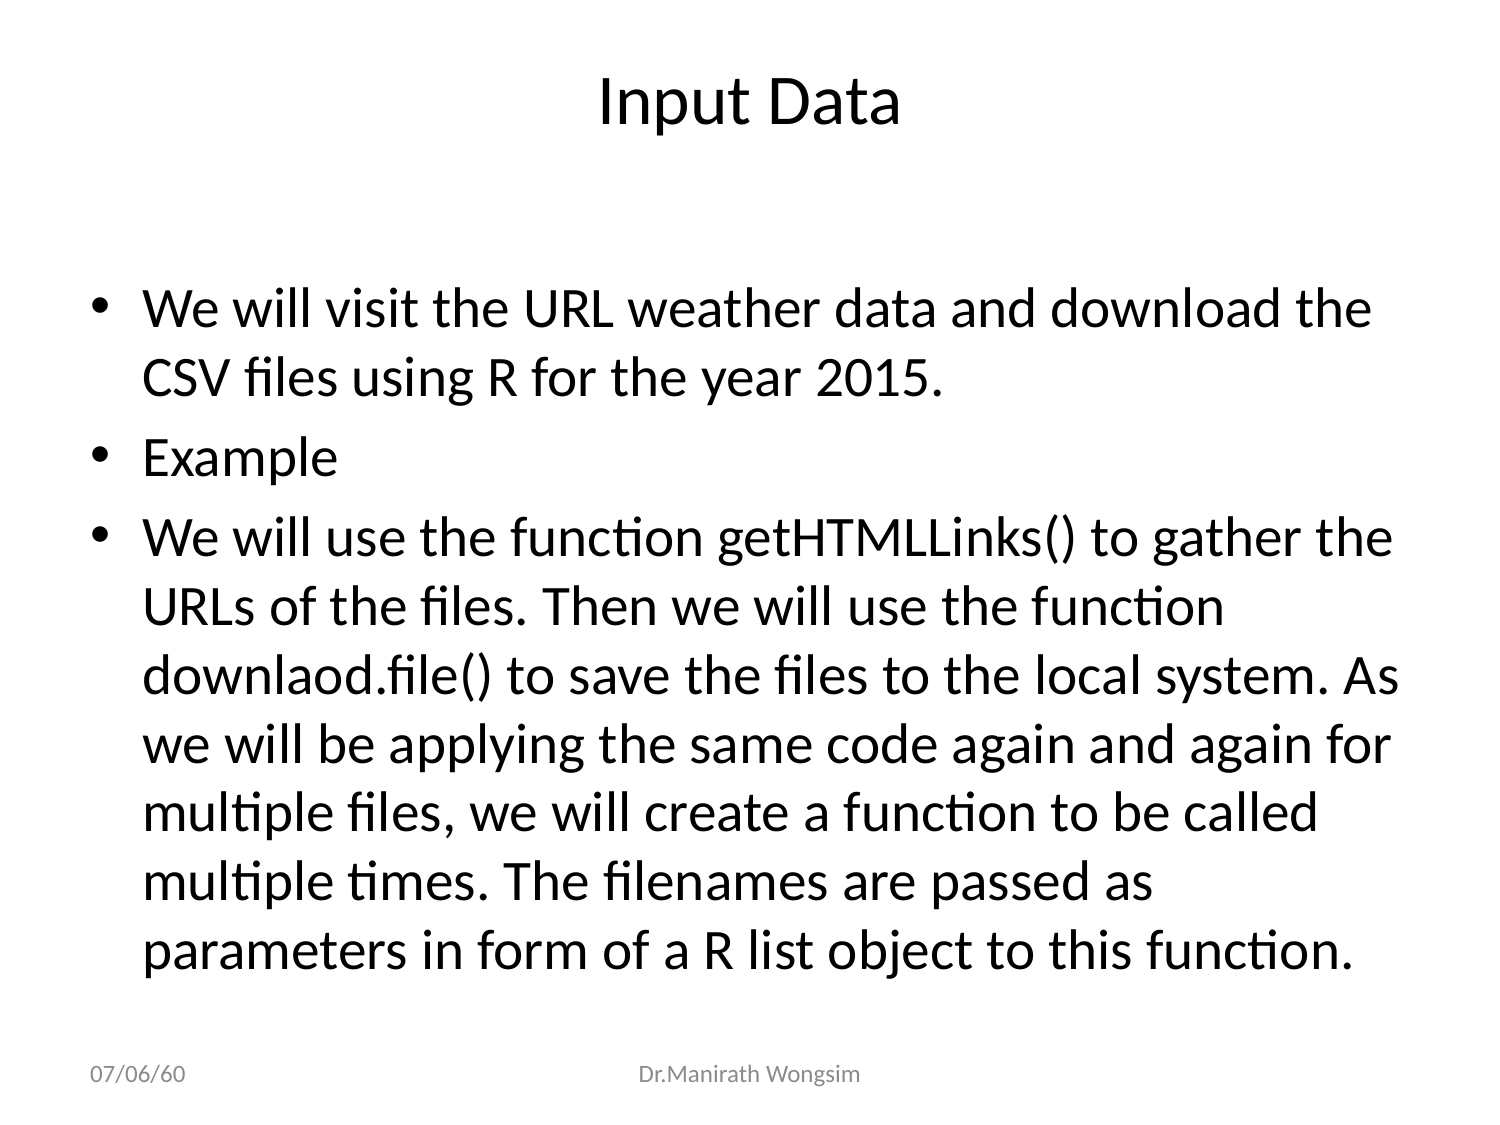

# Input Data
We will visit the URL weather data and download the CSV files using R for the year 2015.
Example
We will use the function getHTMLLinks() to gather the URLs of the files. Then we will use the function downlaod.file() to save the files to the local system. As we will be applying the same code again and again for multiple files, we will create a function to be called multiple times. The filenames are passed as parameters in form of a R list object to this function.

07/06/60
Dr.Manirath Wongsim